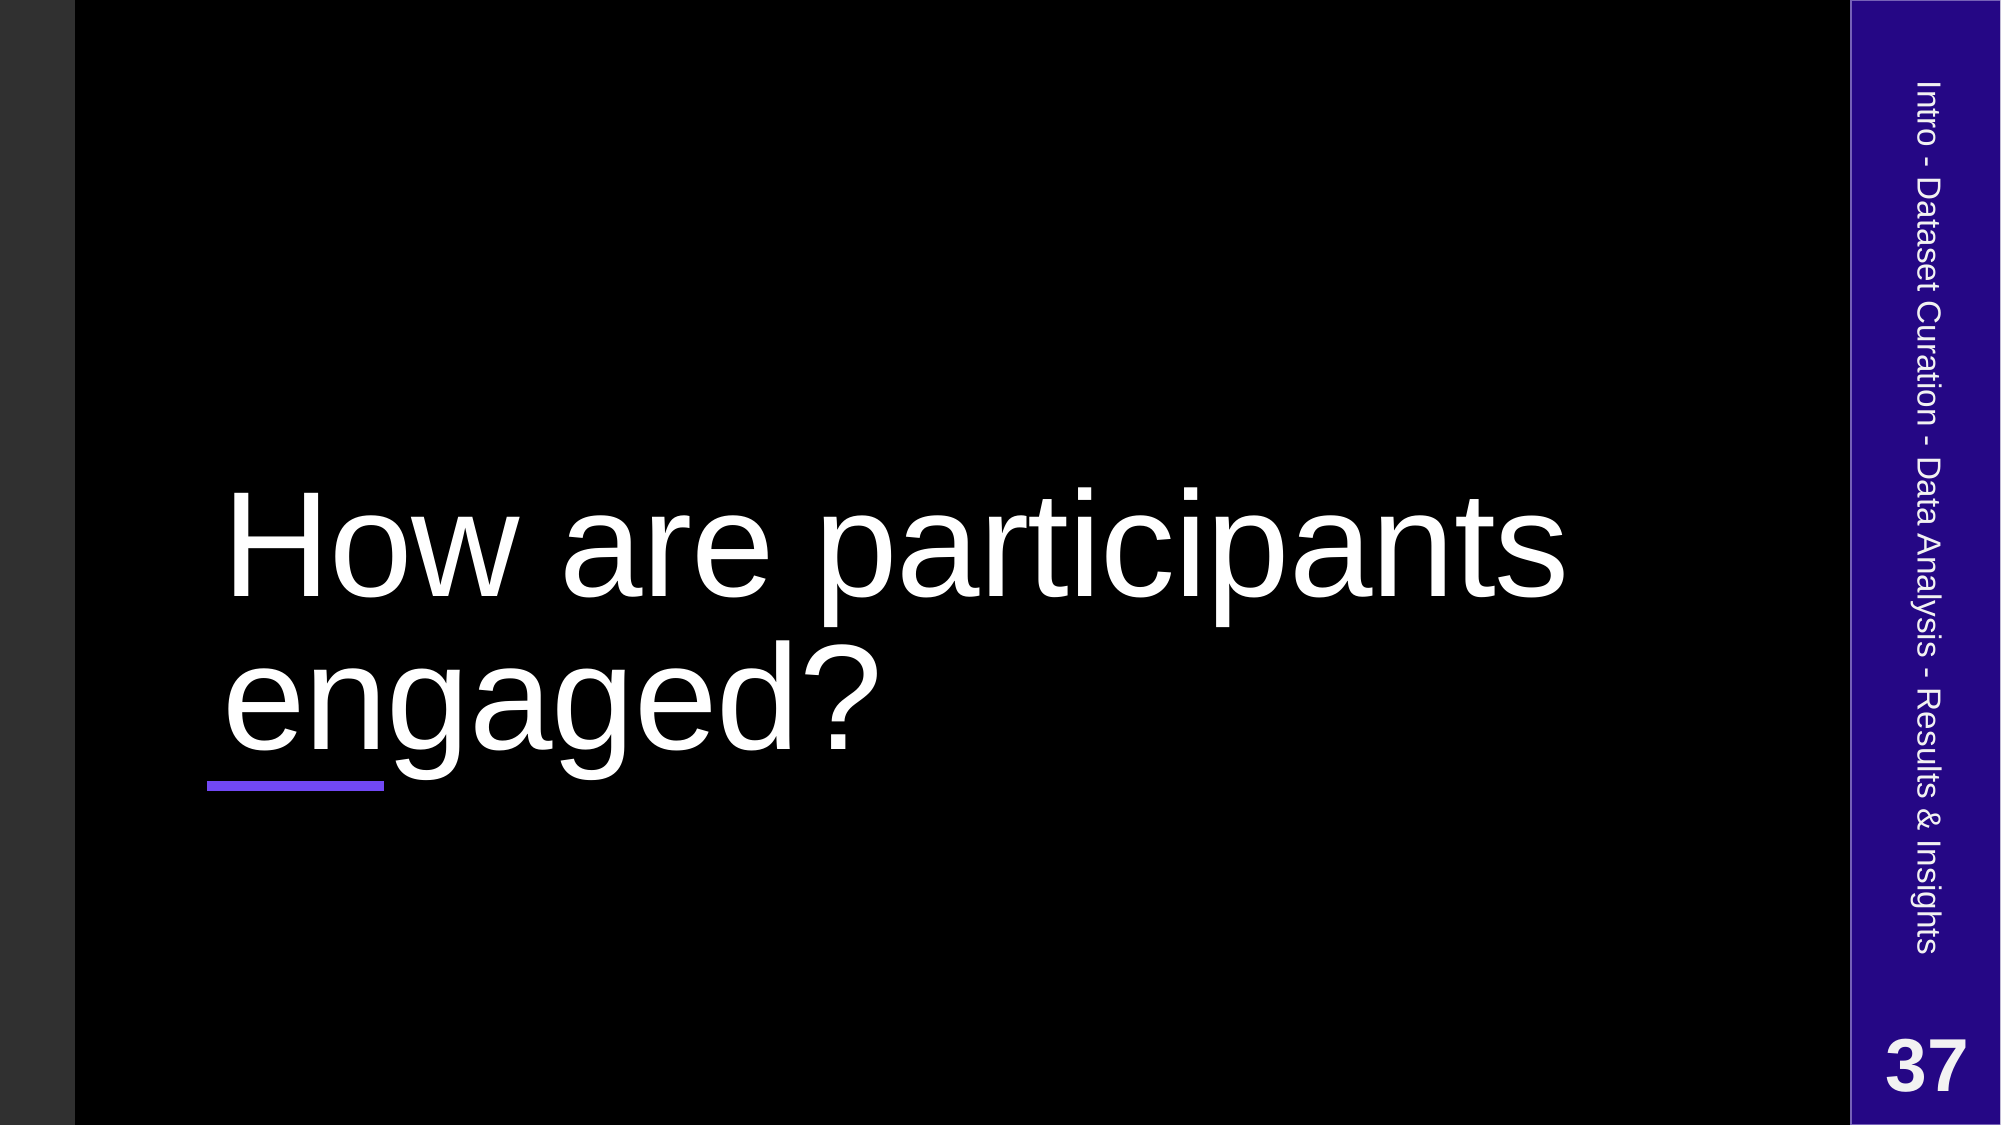

# How are participants engaged?
Intro - Dataset Curation - Data Analysis - Results & Insights
37